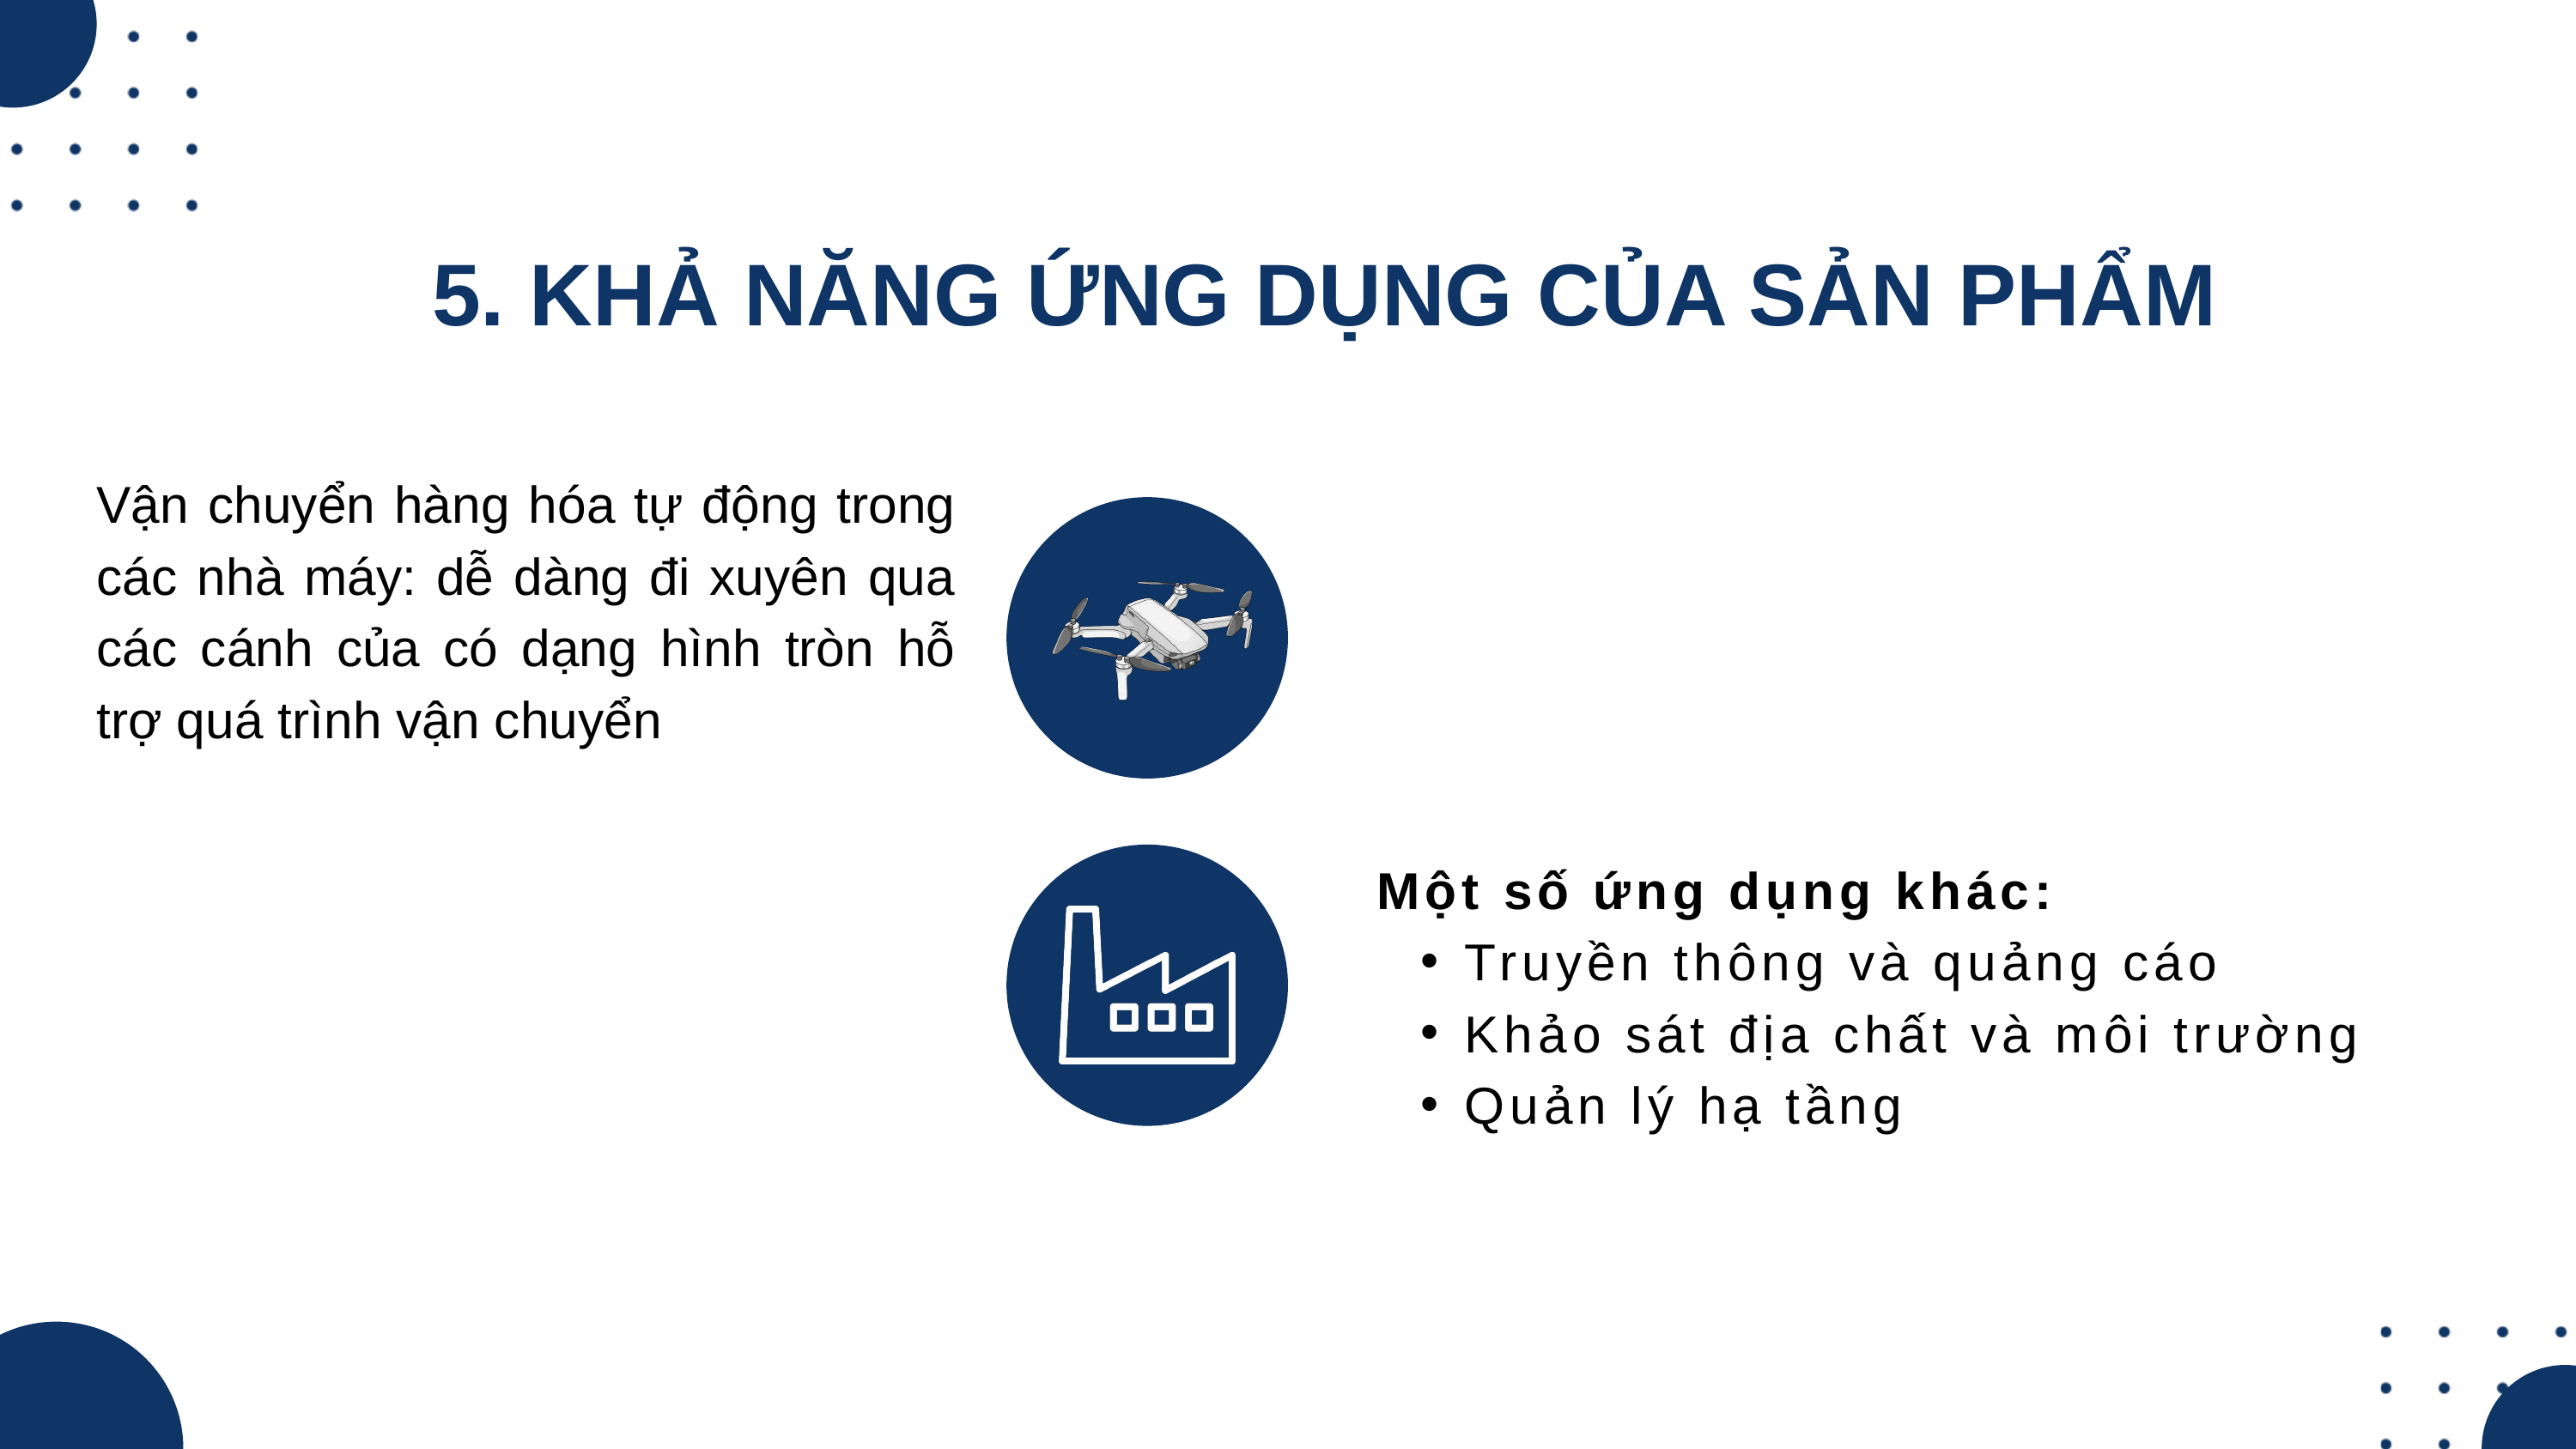

5. KHẢ NĂNG ỨNG DỤNG CỦA SẢN PHẨM
Vận chuyển hàng hóa tự động trong các nhà máy: dễ dàng đi xuyên qua các cánh của có dạng hình tròn hỗ trợ quá trình vận chuyển

Một số ứng dụng khác:
Truyền thông và quảng cáo
Khảo sát địa chất và môi trường
Quản lý hạ tầng